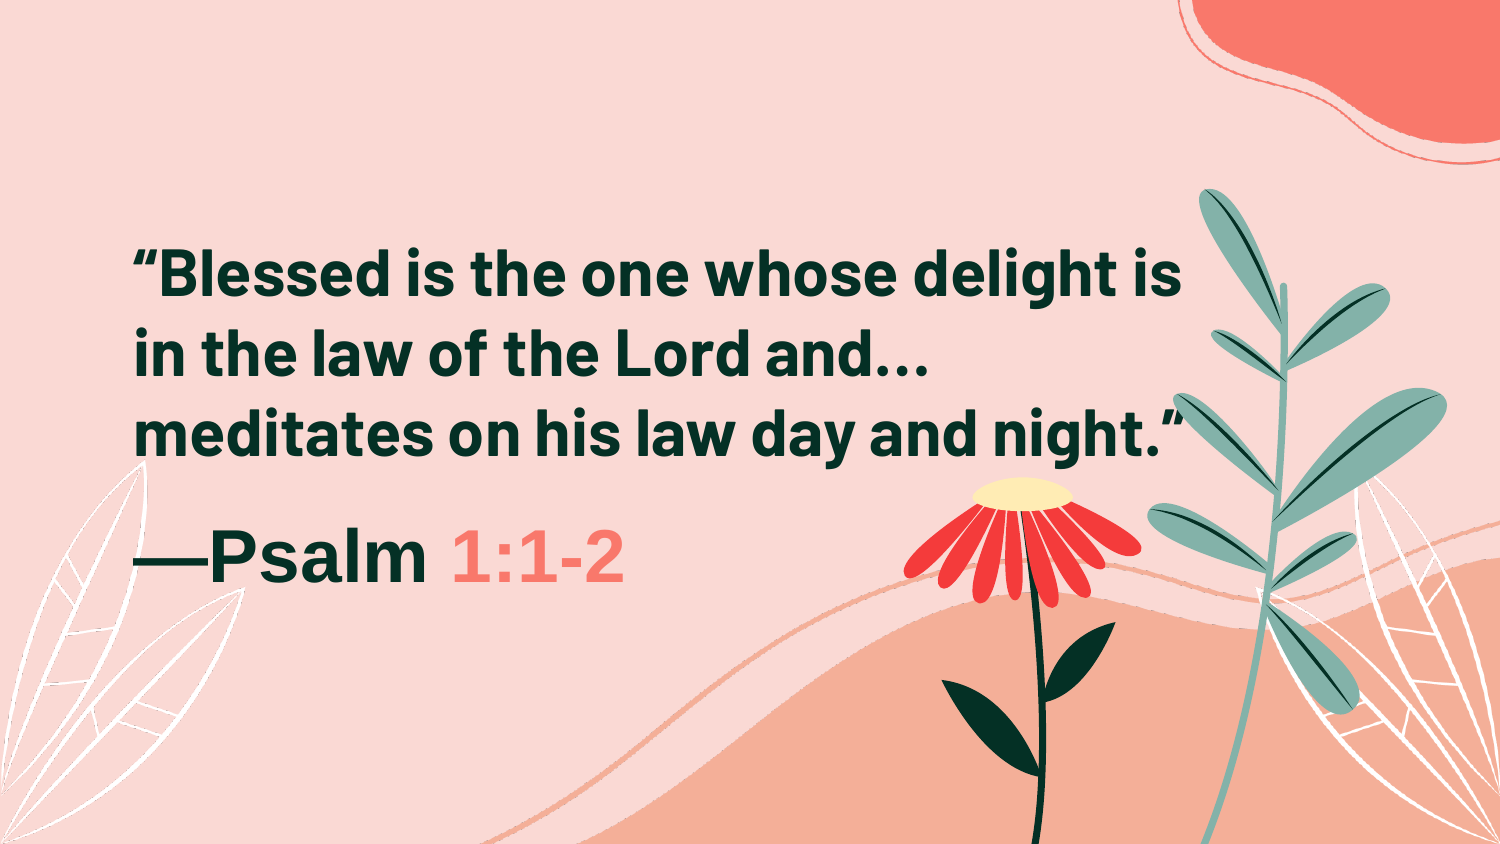

“Blessed is the one whose delight is
in the law of the Lord and…meditates on his law day and night.”
# —Psalm 1:1-2